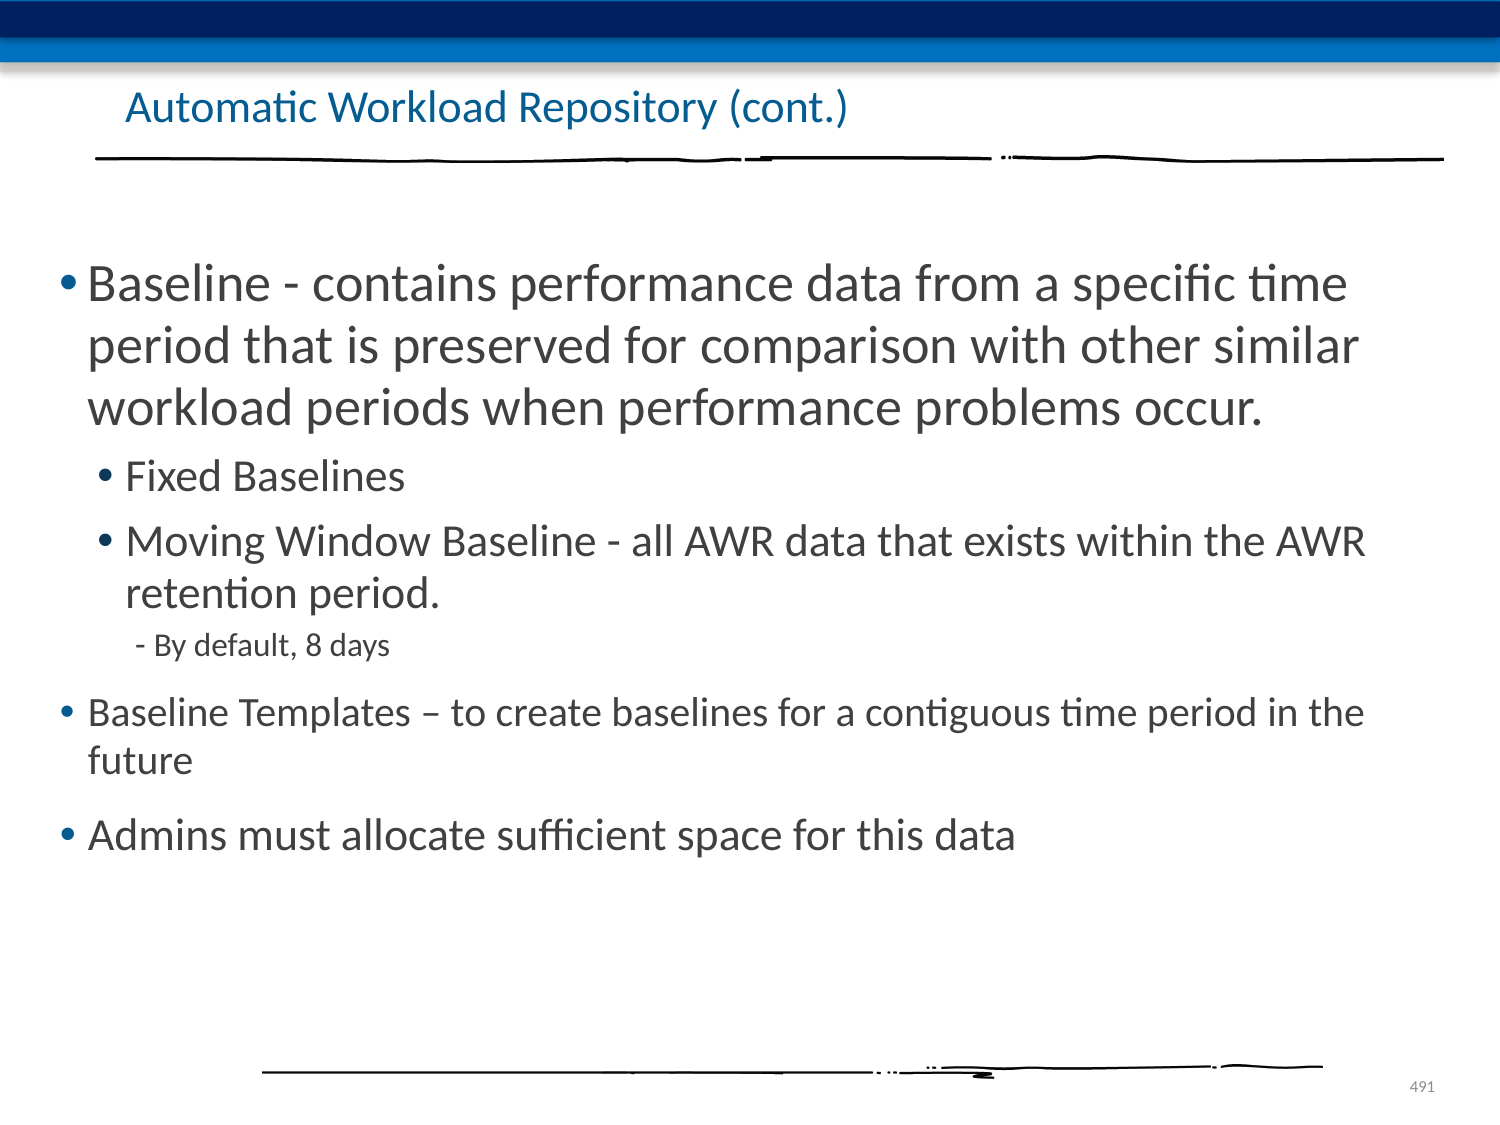

# Automatic Workload Repository (cont.)
Baseline - contains performance data from a specific time period that is preserved for comparison with other similar workload periods when performance problems occur.
Fixed Baselines
Moving Window Baseline - all AWR data that exists within the AWR retention period.
By default, 8 days
Baseline Templates – to create baselines for a contiguous time period in the future
Admins must allocate sufficient space for this data